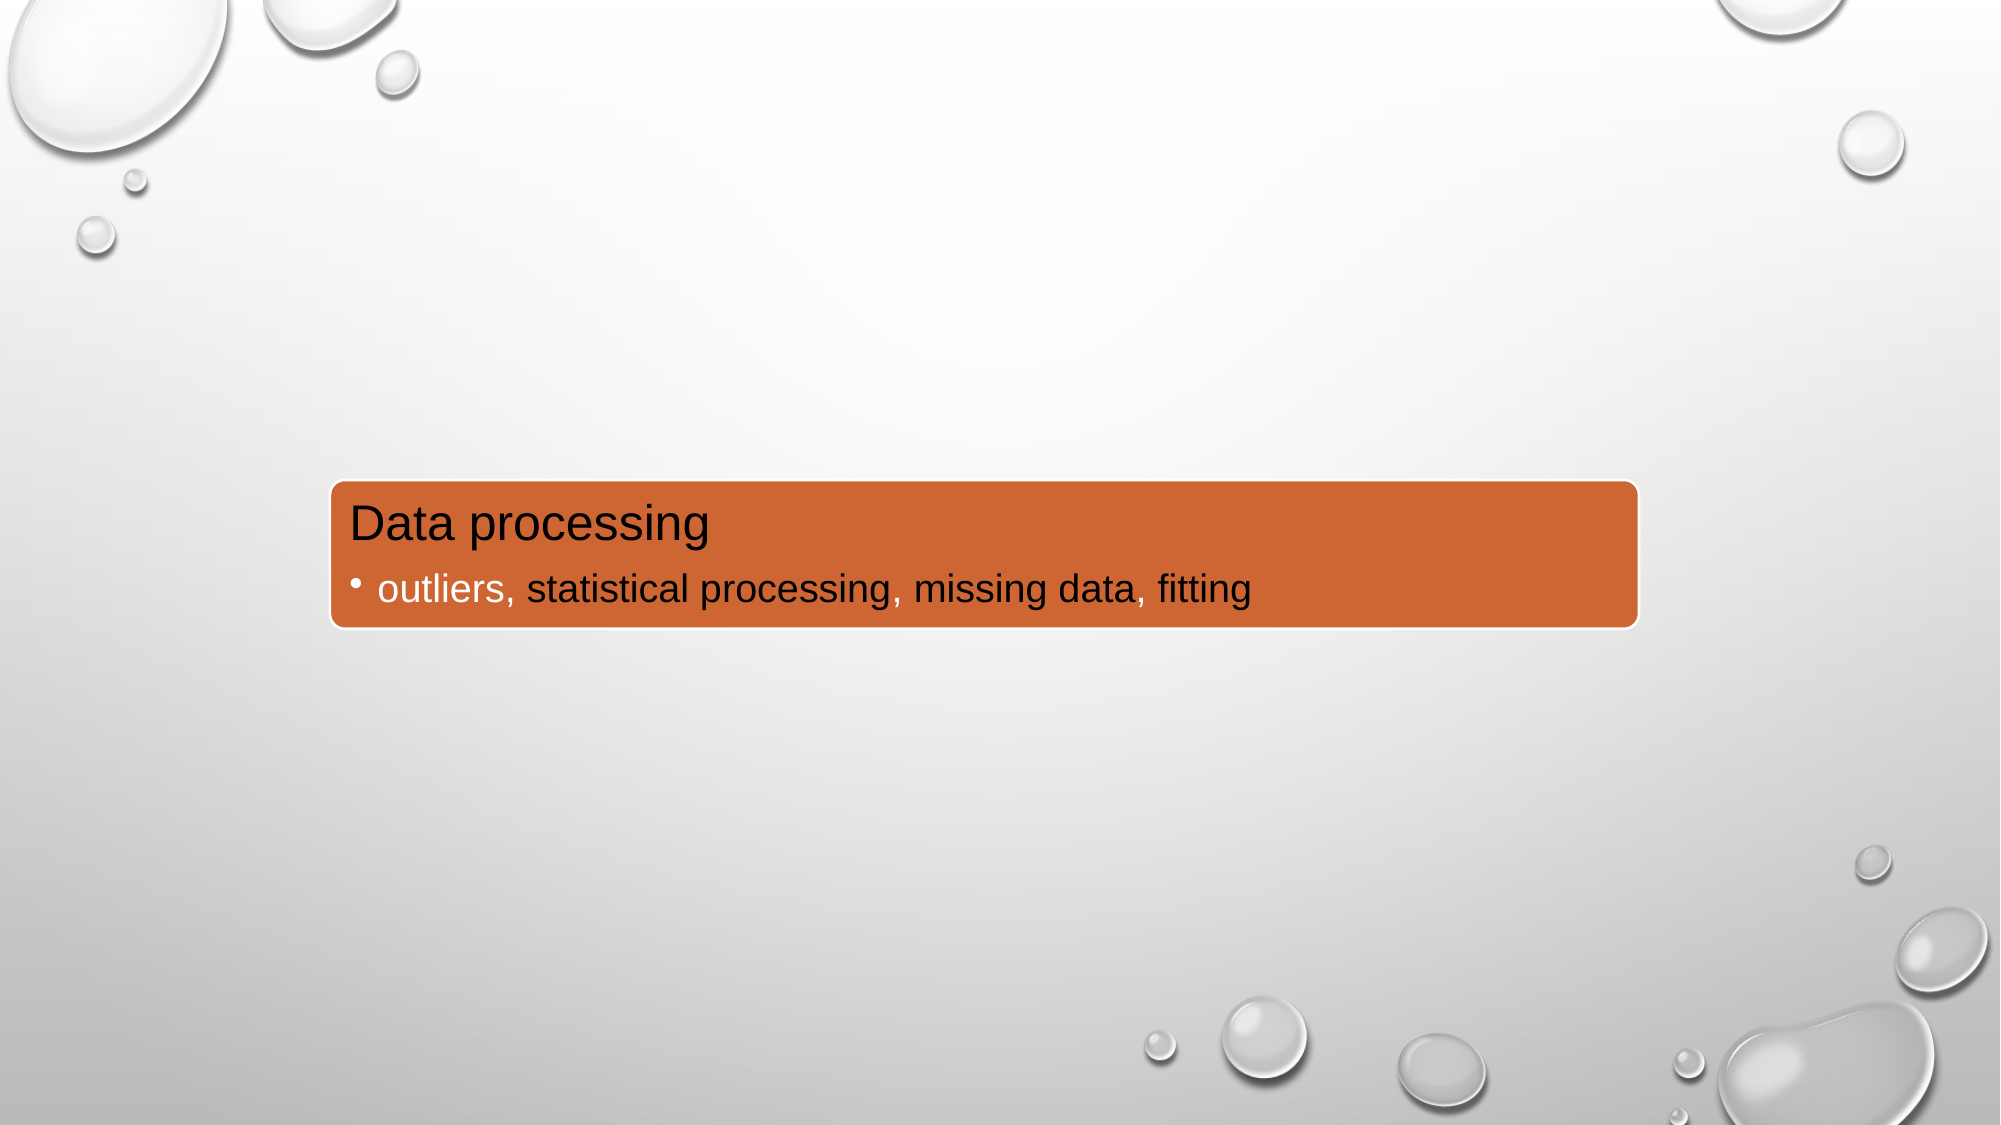

Data processing
outliers, statistical processing, missing data, fitting